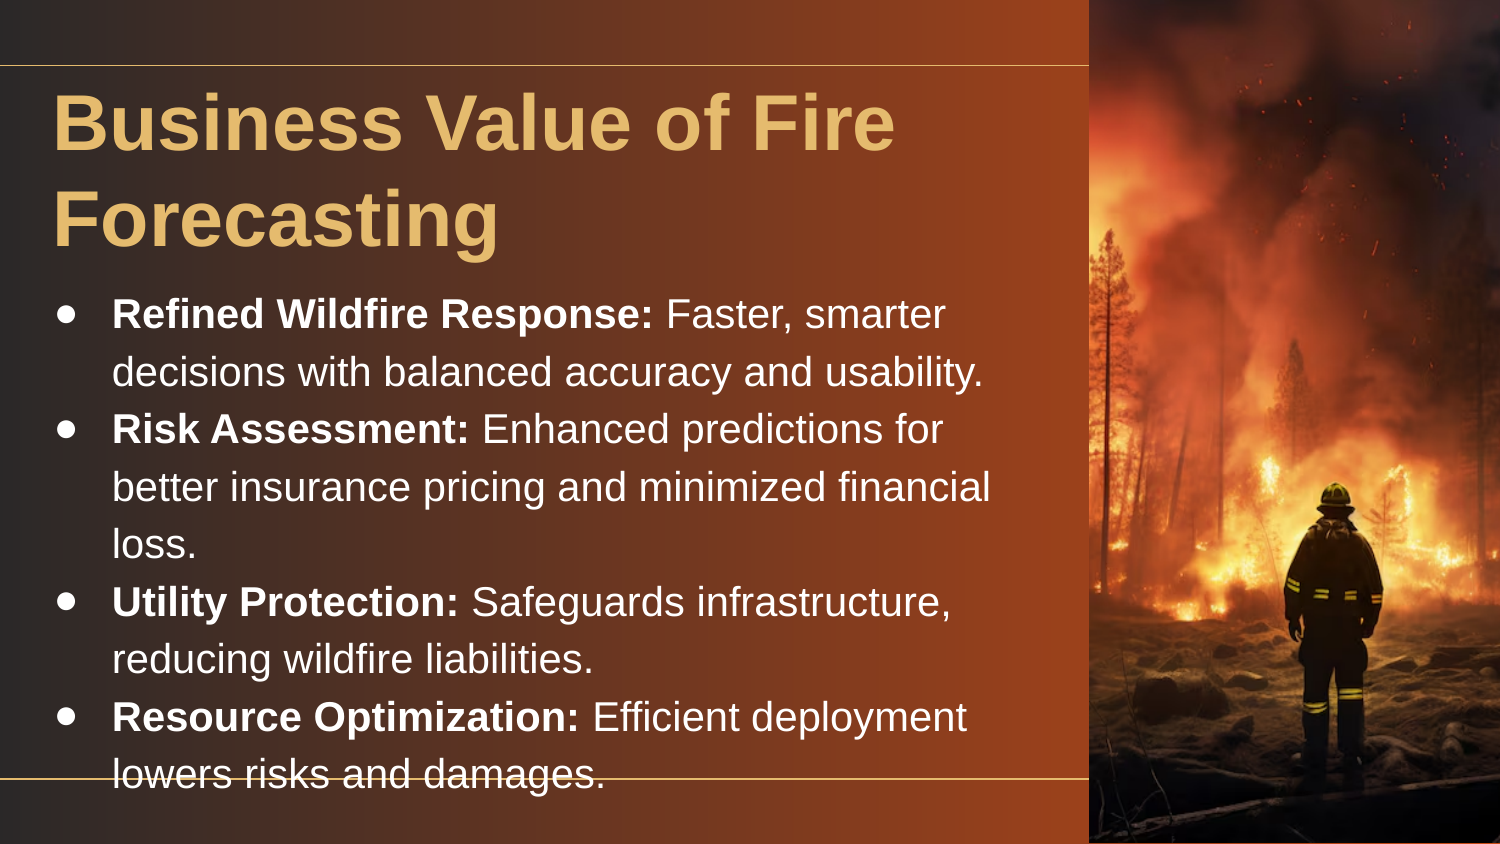

Business Value of Fire Forecasting
Refined Wildfire Response: Faster, smarter decisions with balanced accuracy and usability.
Risk Assessment: Enhanced predictions for better insurance pricing and minimized financial loss.
Utility Protection: Safeguards infrastructure, reducing wildfire liabilities.
Resource Optimization: Efficient deployment lowers risks and damages.